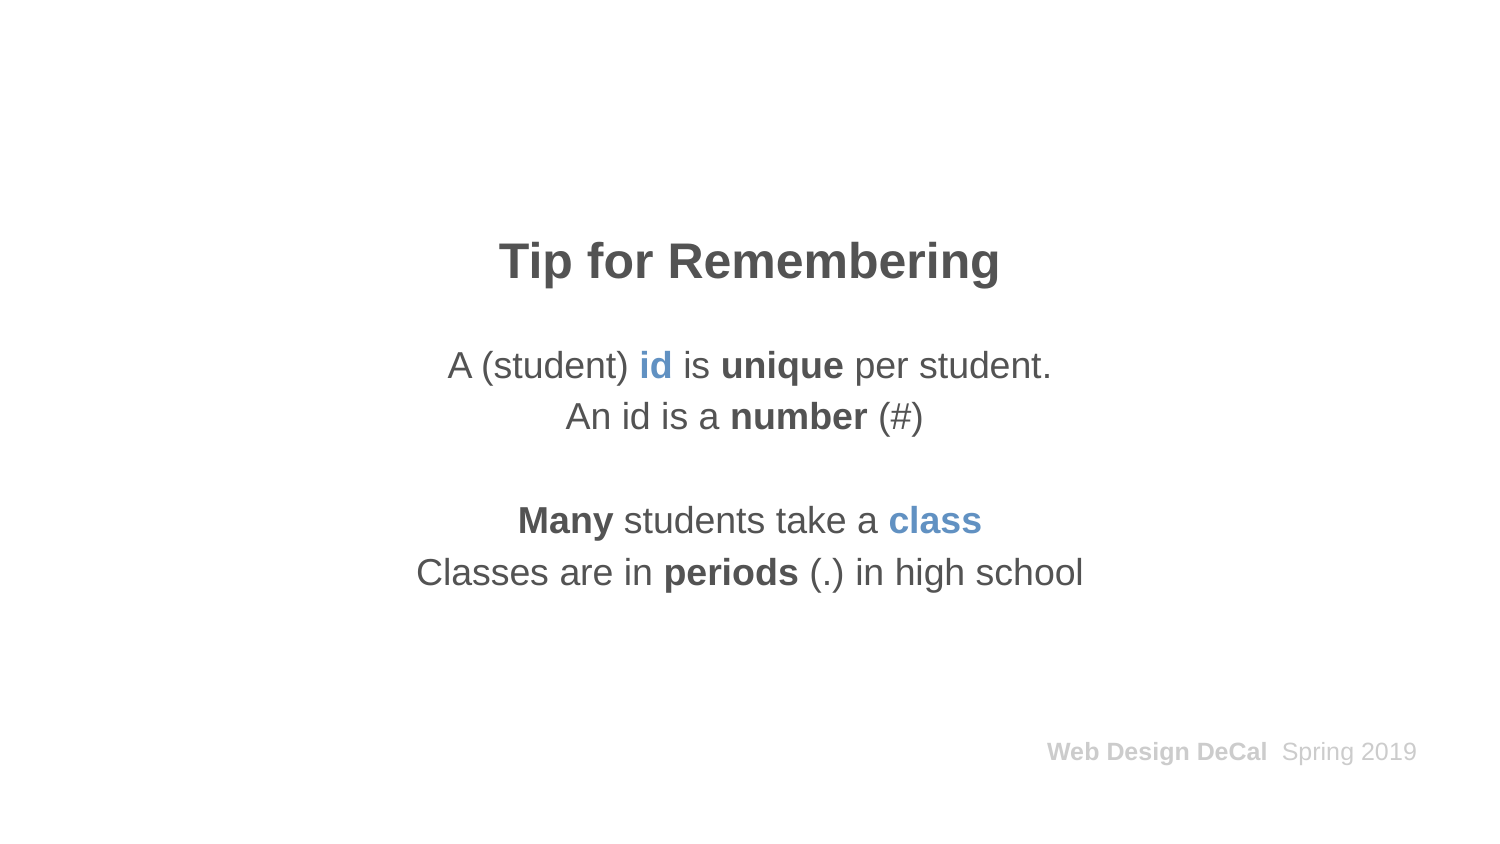

# Tip for Remembering

A (student) id is unique per student.
An id is a number (#)

Many students take a class
Classes are in periods (.) in high school